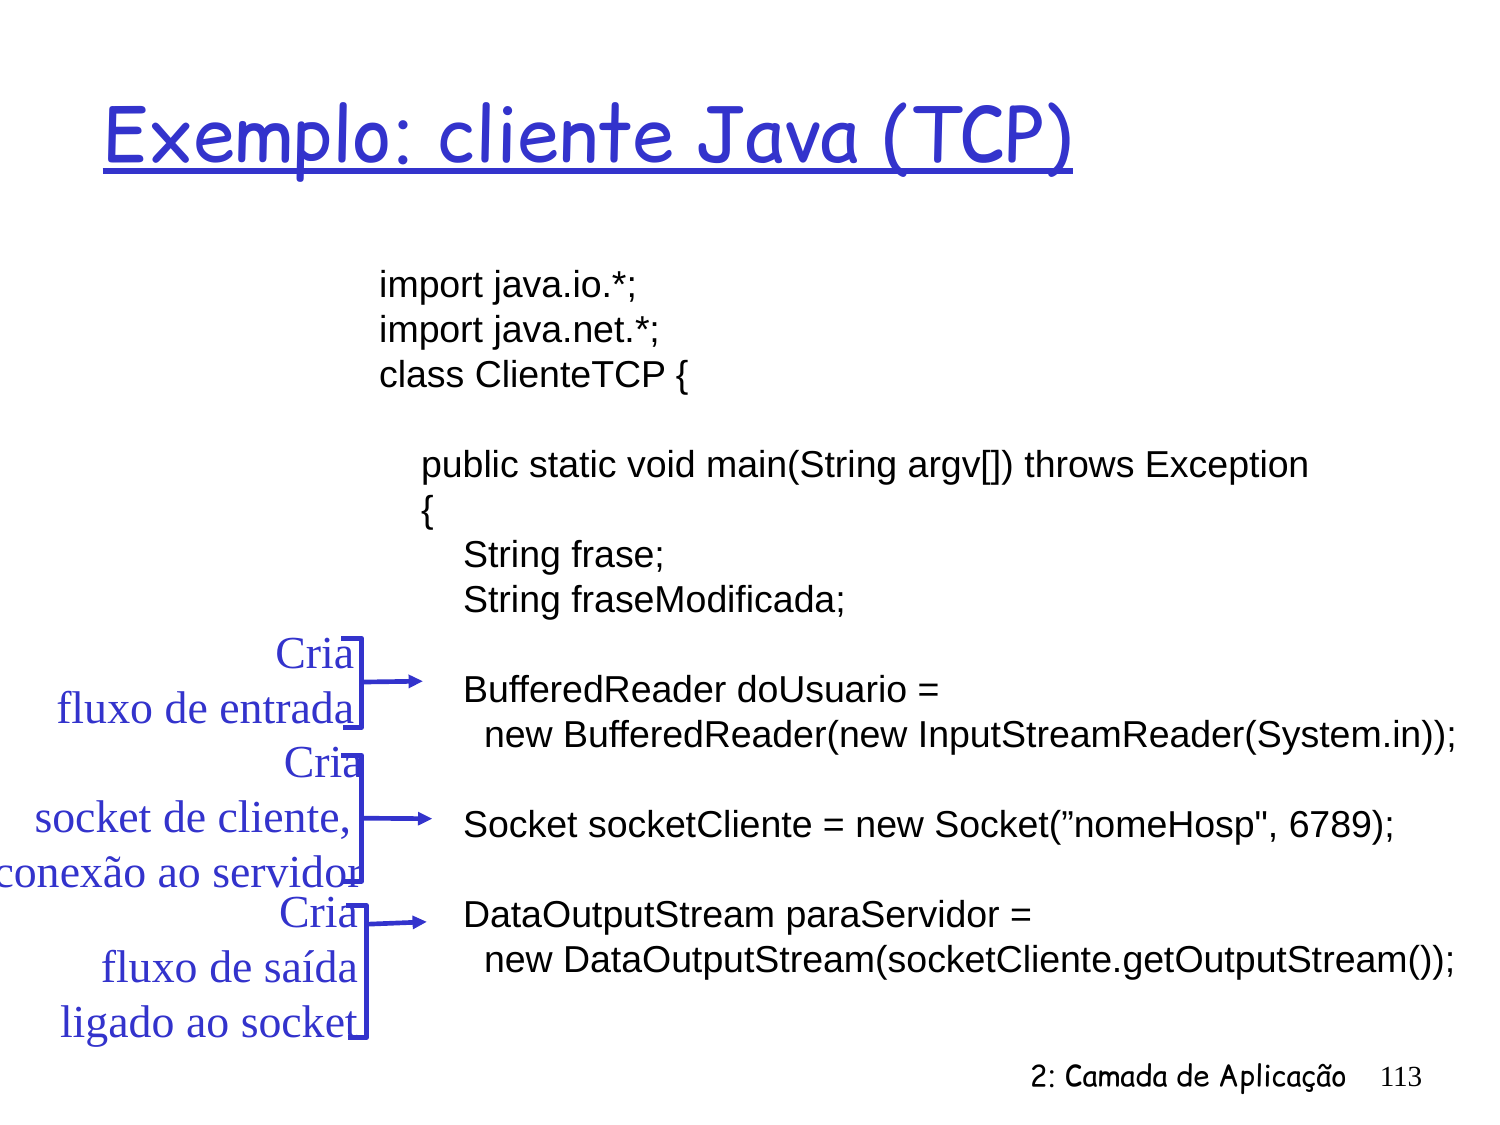

# Exemplo: cliente Java (TCP)
import java.io.*;
import java.net.*;
class ClienteTCP {

    public static void main(String argv[]) throws Exception
    {
        String frase;
        String fraseModificada;

        BufferedReader doUsuario =
          new BufferedReader(new InputStreamReader(System.in));

        Socket socketCliente = new Socket(”nomeHosp", 6789);

        DataOutputStream paraServidor =
          new DataOutputStream(socketCliente.getOutputStream());

Cria
fluxo de entrada

Cria
socket de cliente,
conexão ao servidor

Cria
fluxo de saída
ligado ao socket

2: Camada de Aplicação
113